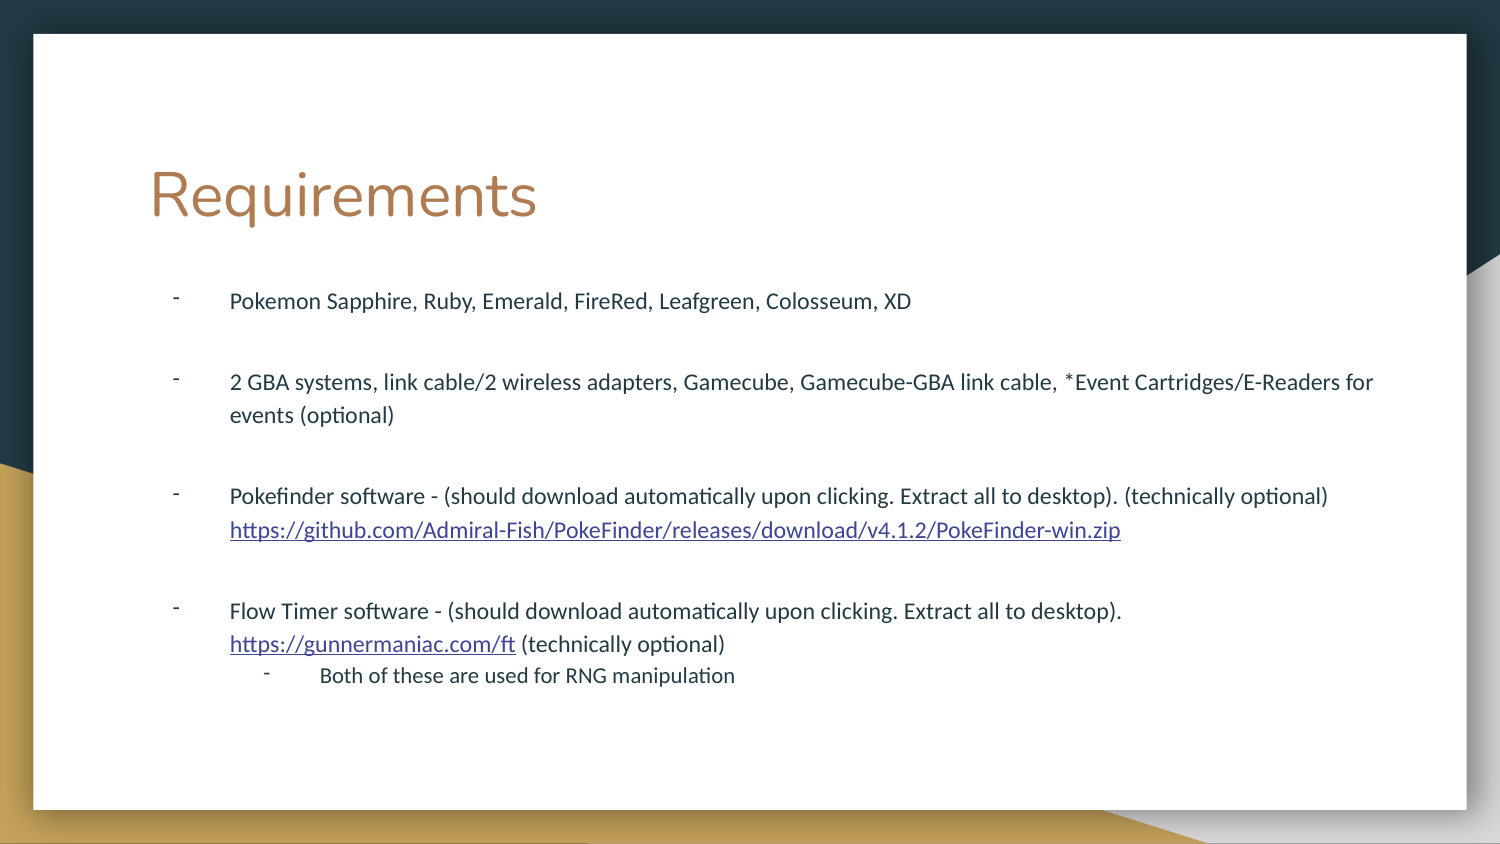

# Requirements
Pokemon Sapphire, Ruby, Emerald, FireRed, Leafgreen, Colosseum, XD

2 GBA systems, link cable/2 wireless adapters, Gamecube, Gamecube-GBA link cable, *Event Cartridges/E-Readers for events (optional)

Pokefinder software - (should download automatically upon clicking. Extract all to desktop). (technically optional) https://github.com/Admiral-Fish/PokeFinder/releases/download/v4.1.2/PokeFinder-win.zip

Flow Timer software - (should download automatically upon clicking. Extract all to desktop). https://gunnermaniac.com/ft (technically optional)
Both of these are used for RNG manipulation